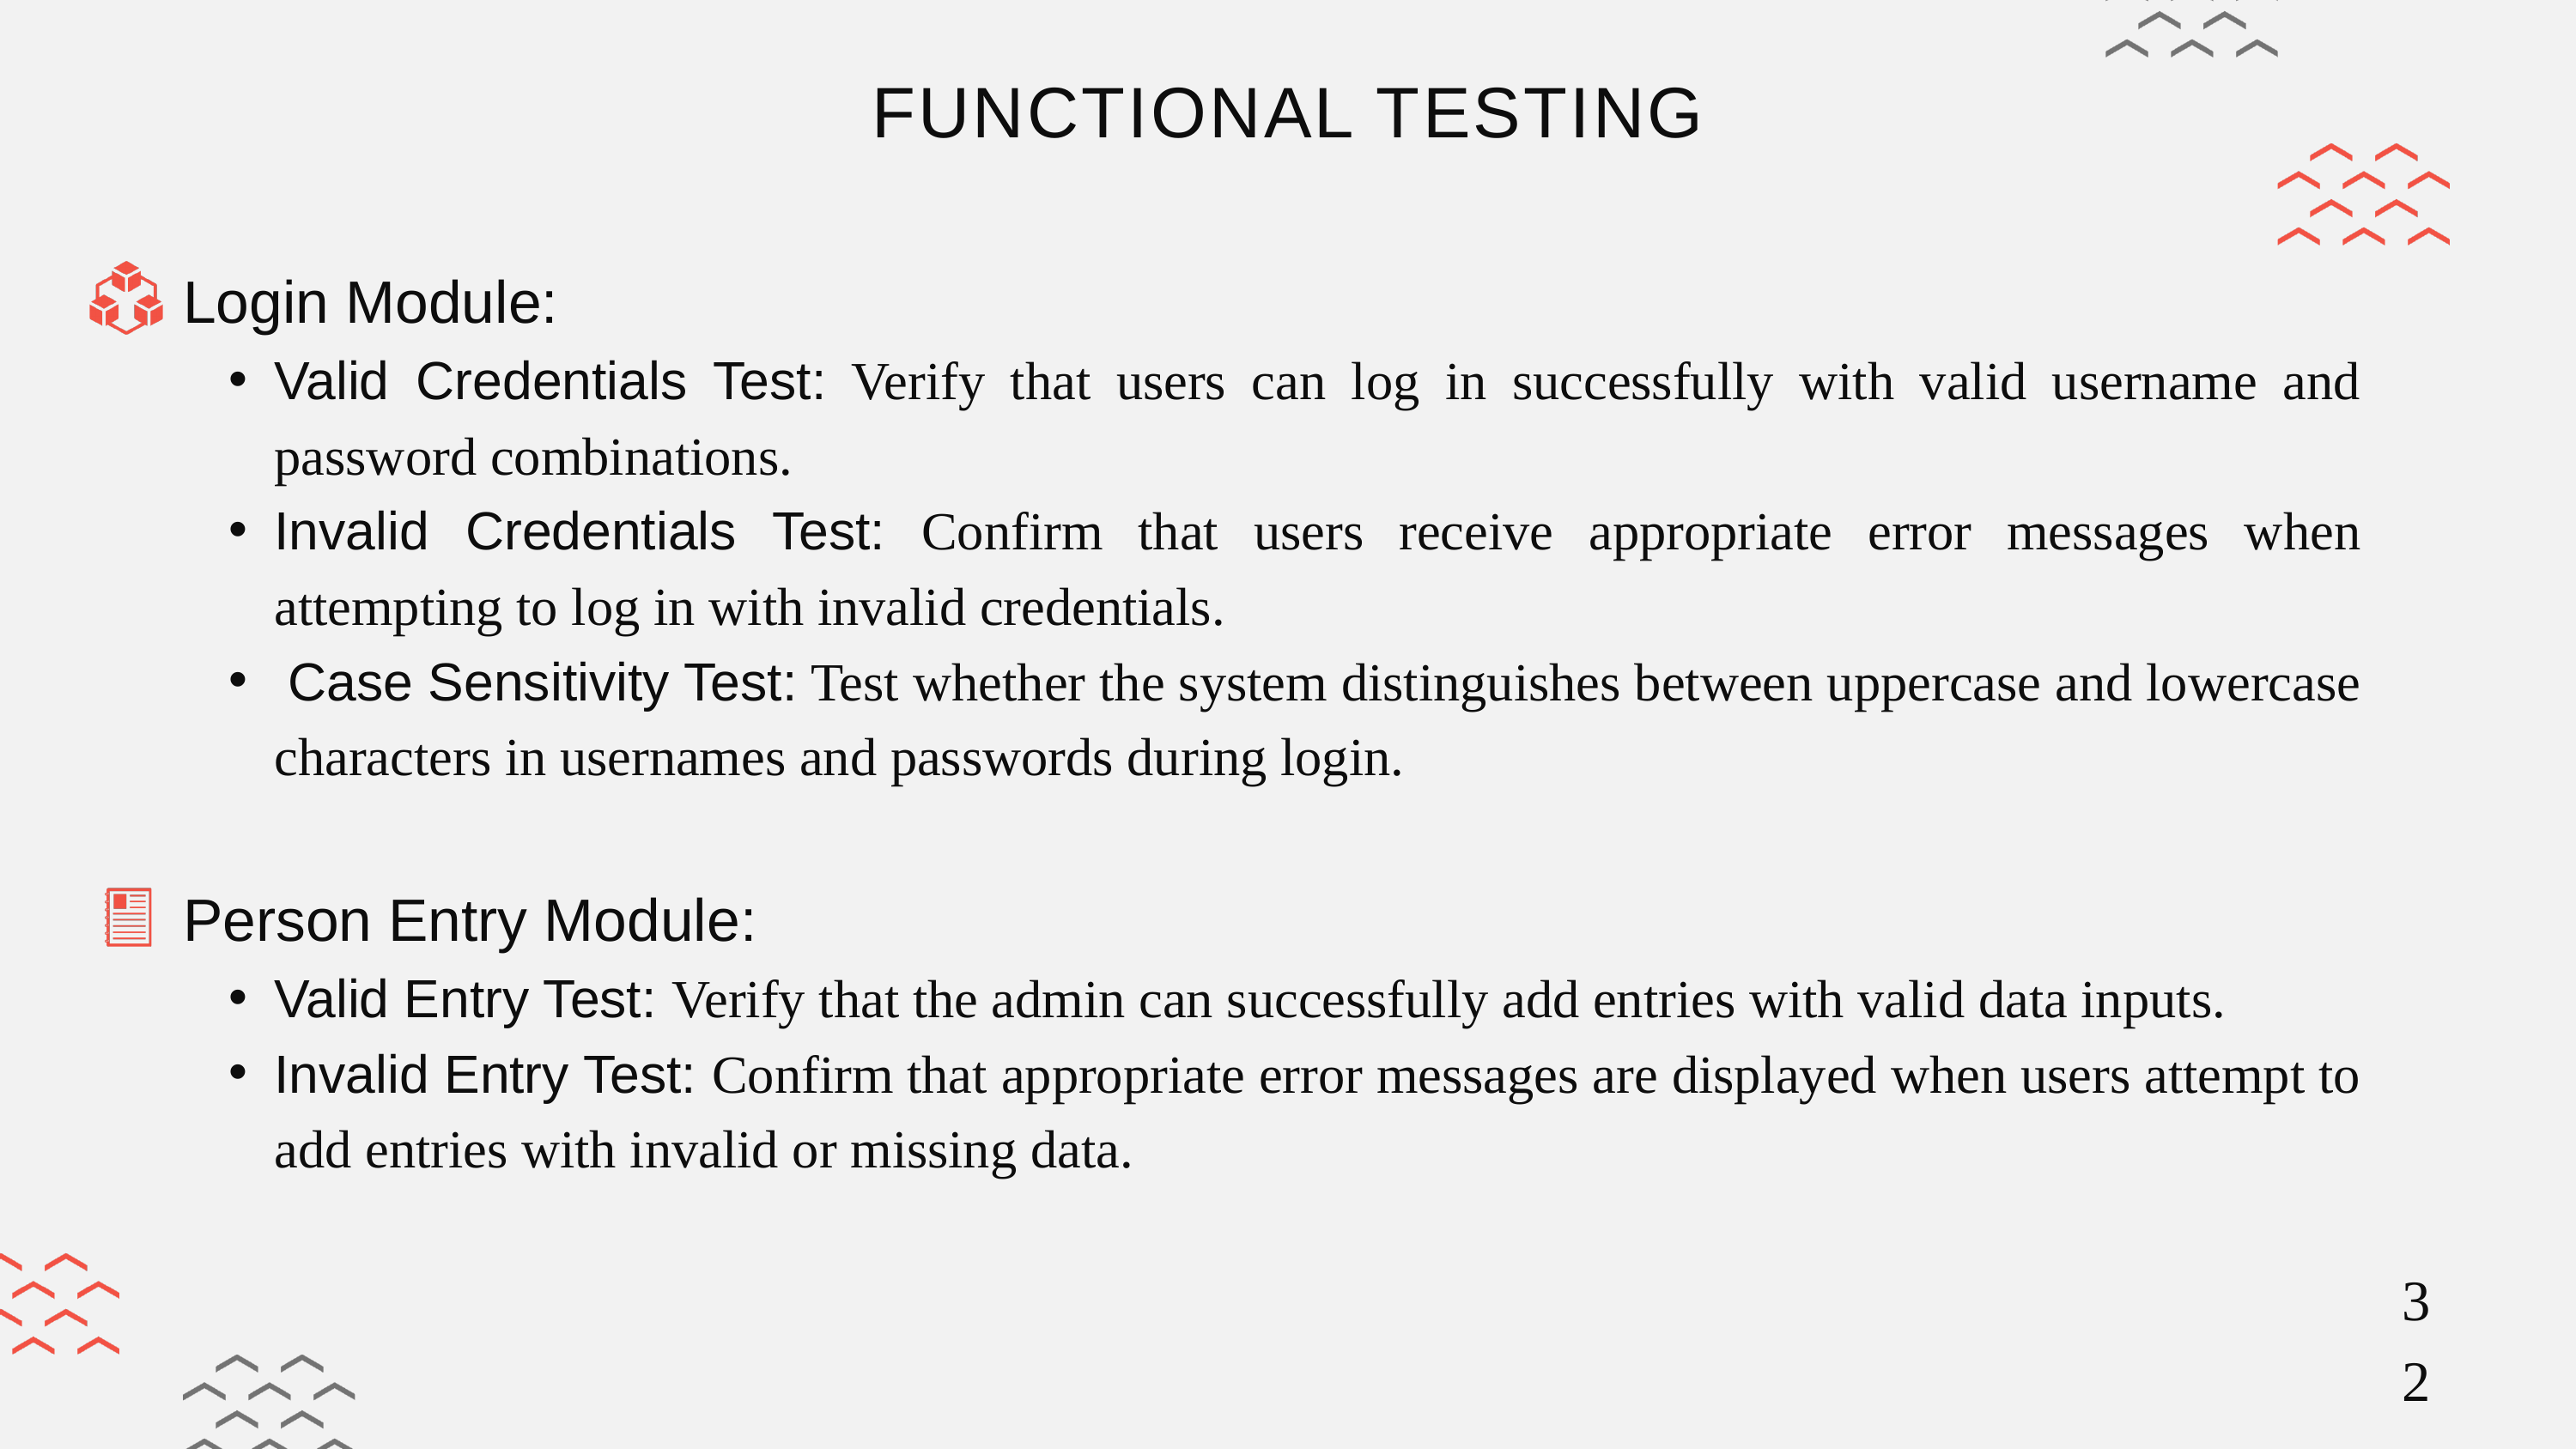

FUNCTIONAL TESTING

Login Module:
Valid Credentials Test: Verify that users can log in successfully with valid username and password combinations.
Invalid Credentials Test: Confirm that users receive appropriate error messages when attempting to log in with invalid credentials.
 Case Sensitivity Test: Test whether the system distinguishes between uppercase and lowercase characters in usernames and passwords during login.

Person Entry Module:
Valid Entry Test: Verify that the admin can successfully add entries with valid data inputs.
Invalid Entry Test: Confirm that appropriate error messages are displayed when users attempt to add entries with invalid or missing data.

32